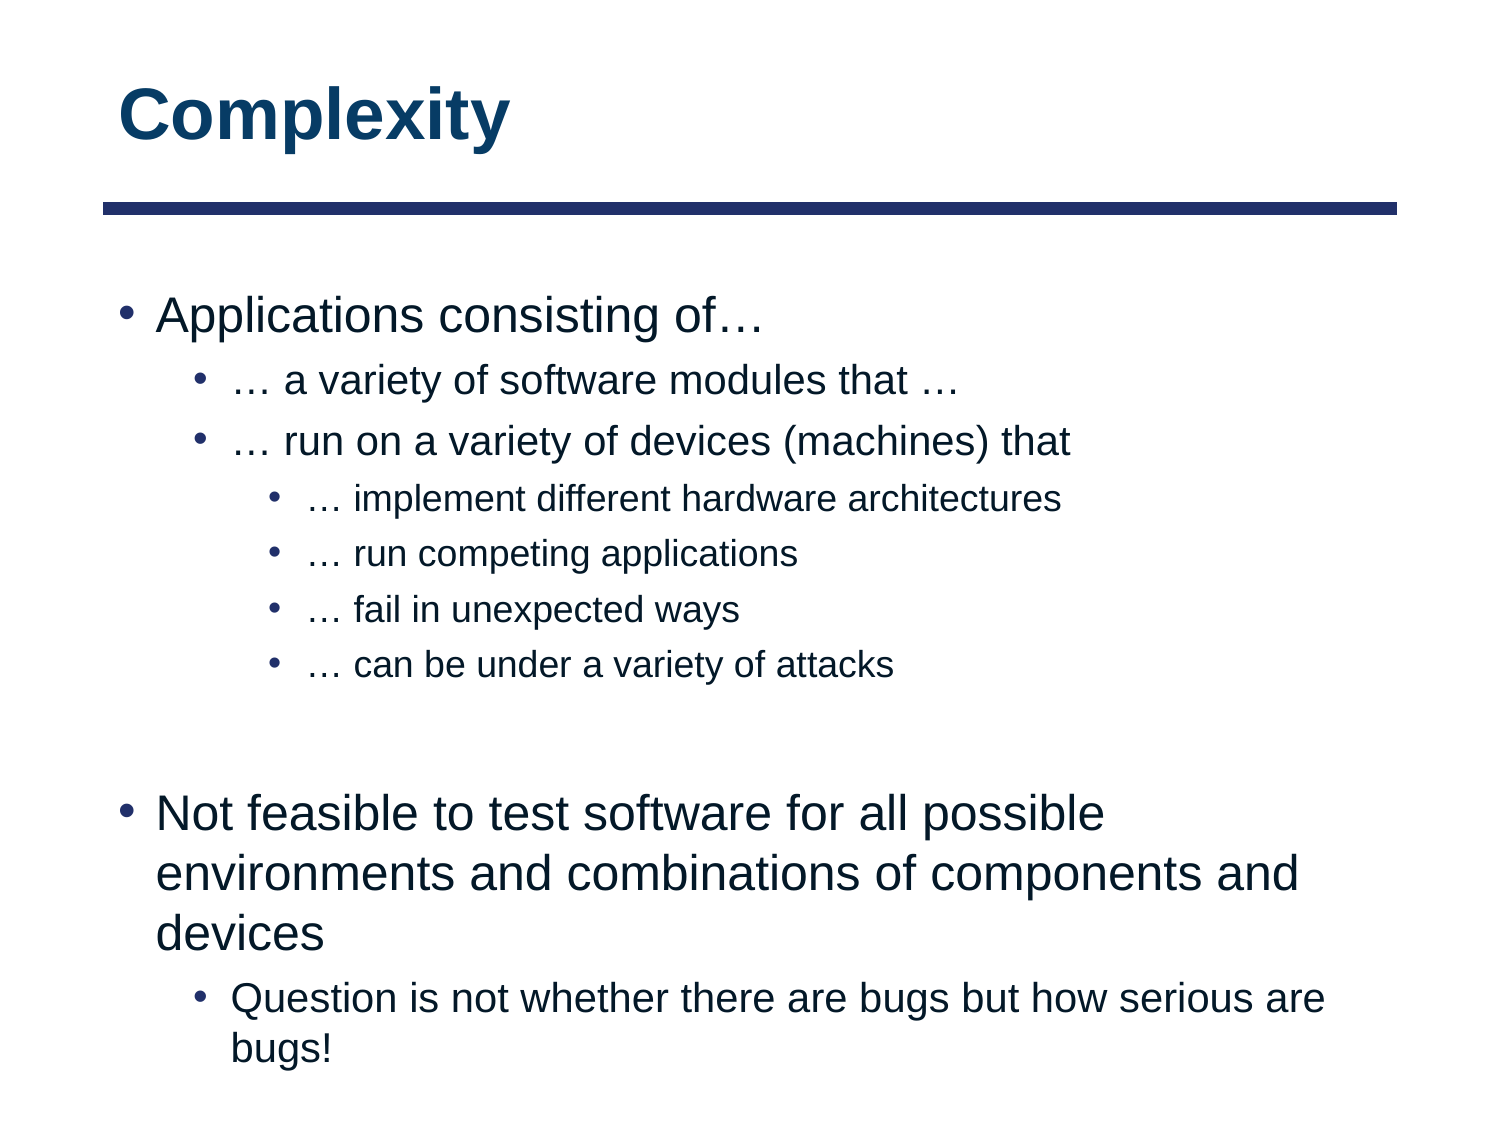

# Complexity
Applications consisting of…
… a variety of software modules that …
… run on a variety of devices (machines) that
… implement different hardware architectures
… run competing applications
… fail in unexpected ways
… can be under a variety of attacks

Not feasible to test software for all possible environments and combinations of components and devices
Question is not whether there are bugs but how serious are bugs!